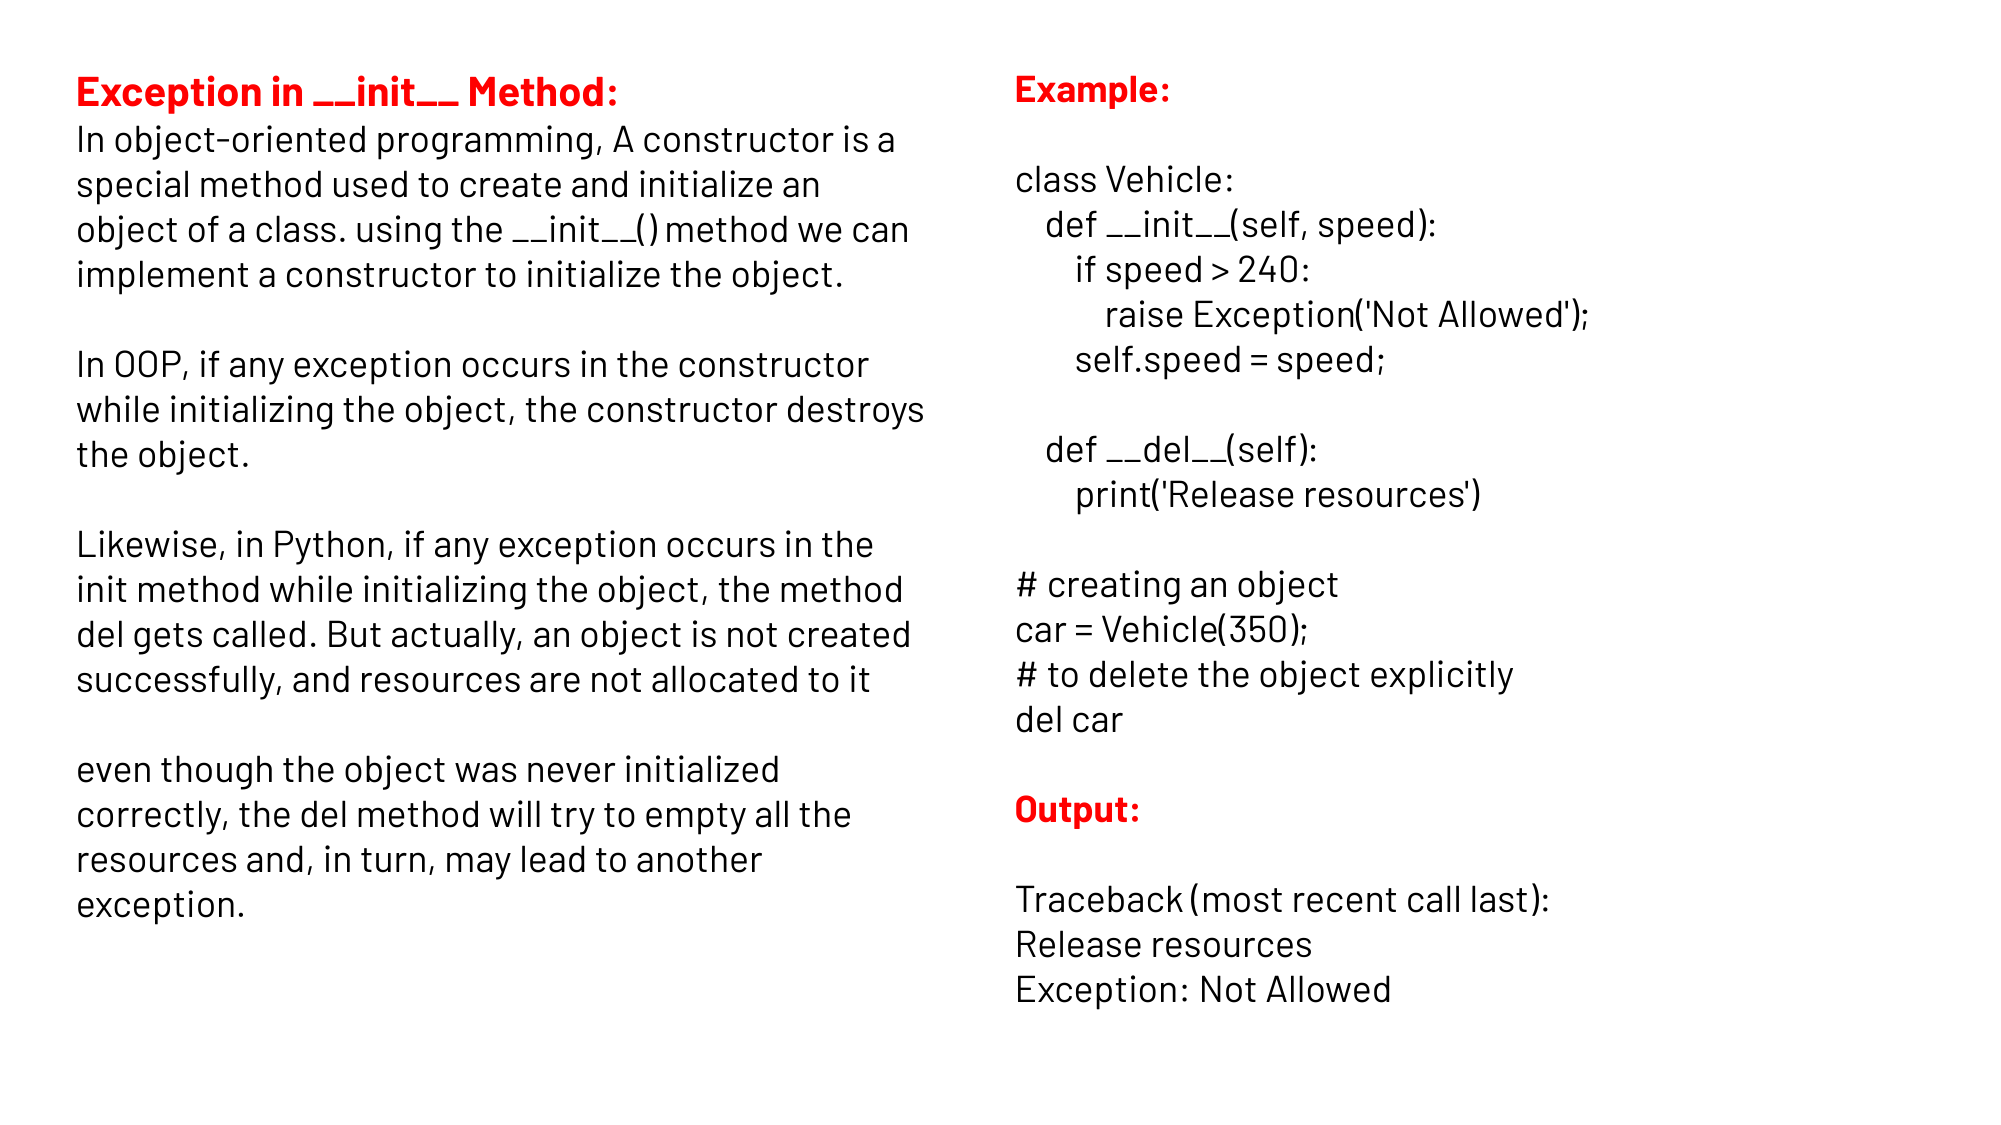

Exception in __init__ Method:
In object-oriented programming, A constructor is a special method used to create and initialize an object of a class. using the __init__() method we can implement a constructor to initialize the object.

In OOP, if any exception occurs in the constructor while initializing the object, the constructor destroys the object.

Likewise, in Python, if any exception occurs in the init method while initializing the object, the method del gets called. But actually, an object is not created successfully, and resources are not allocated to it

even though the object was never initialized correctly, the del method will try to empty all the resources and, in turn, may lead to another exception.
Example:

class Vehicle:
    def __init__(self, speed):
        if speed > 240:
            raise Exception('Not Allowed');
        self.speed = speed;

    def __del__(self):
        print('Release resources')

# creating an object
car = Vehicle(350);
# to delete the object explicitly
del car

Output:

Traceback (most recent call last):
Release resources
Exception: Not Allowed